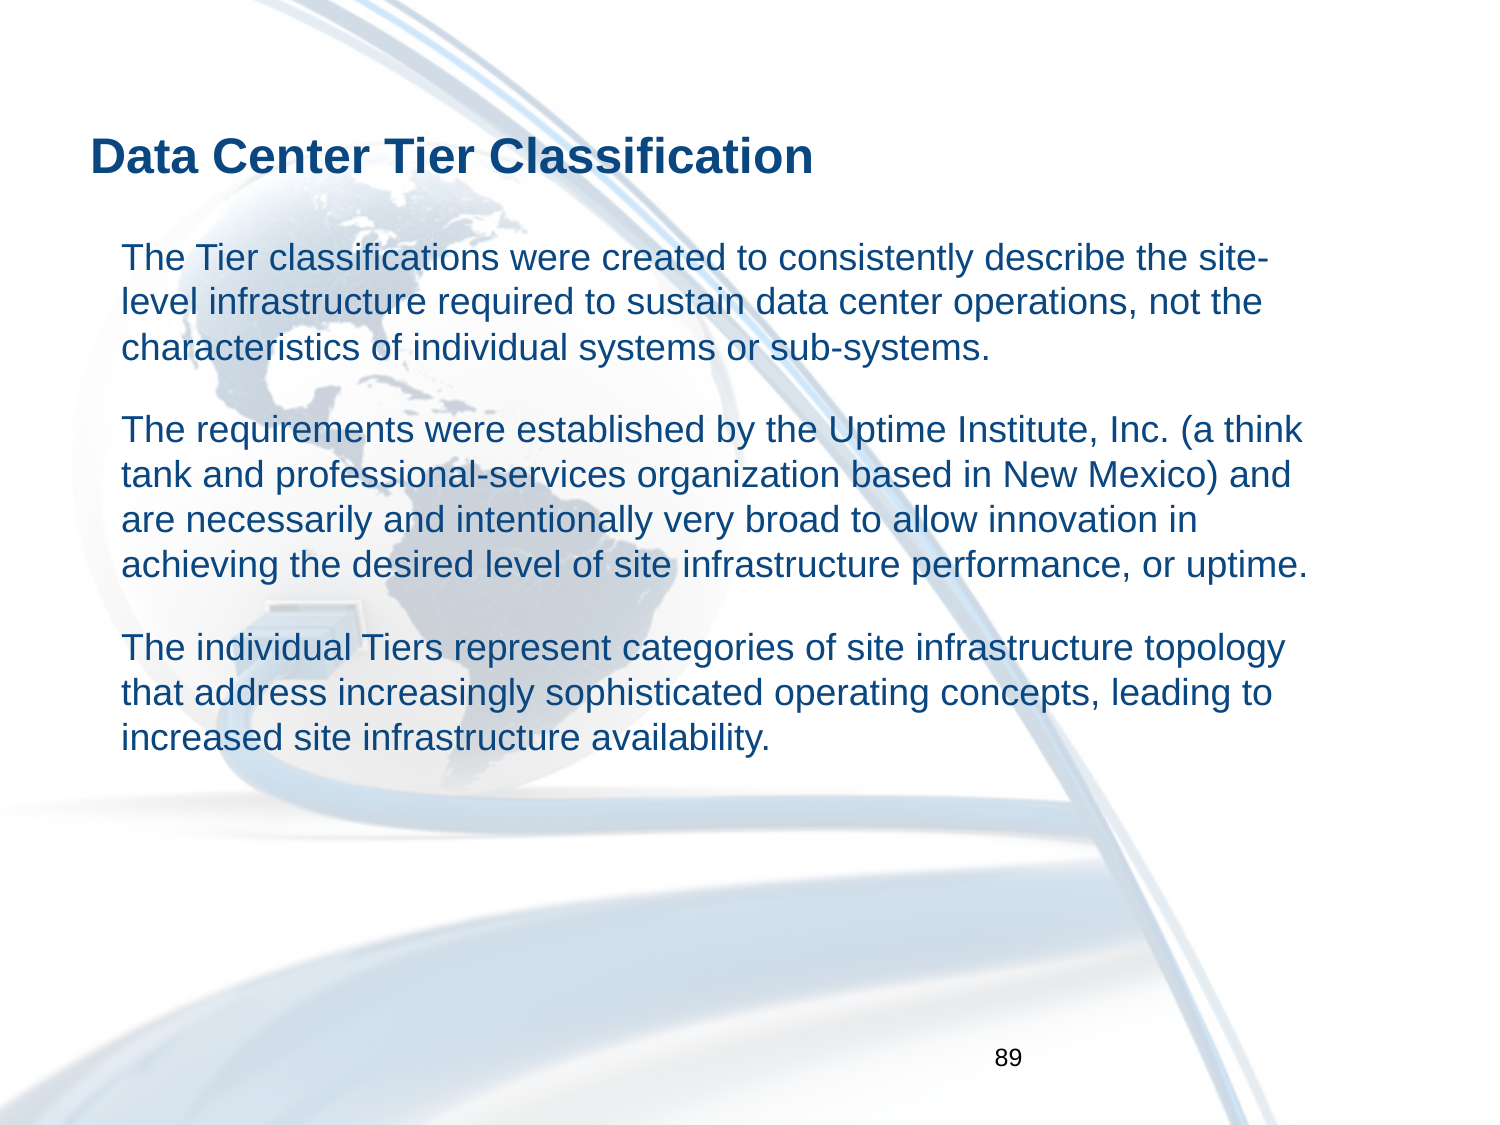

# Data Center Tier Classification
The Tier classifications were created to consistently describe the site-level infrastructure required to sustain data center operations, not the characteristics of individual systems or sub-systems.
The requirements were established by the Uptime Institute, Inc. (a think tank and professional-services organization based in New Mexico) and are necessarily and intentionally very broad to allow innovation in achieving the desired level of site infrastructure performance, or uptime.
The individual Tiers represent categories of site infrastructure topology that address increasingly sophisticated operating concepts, leading to increased site infrastructure availability.
89